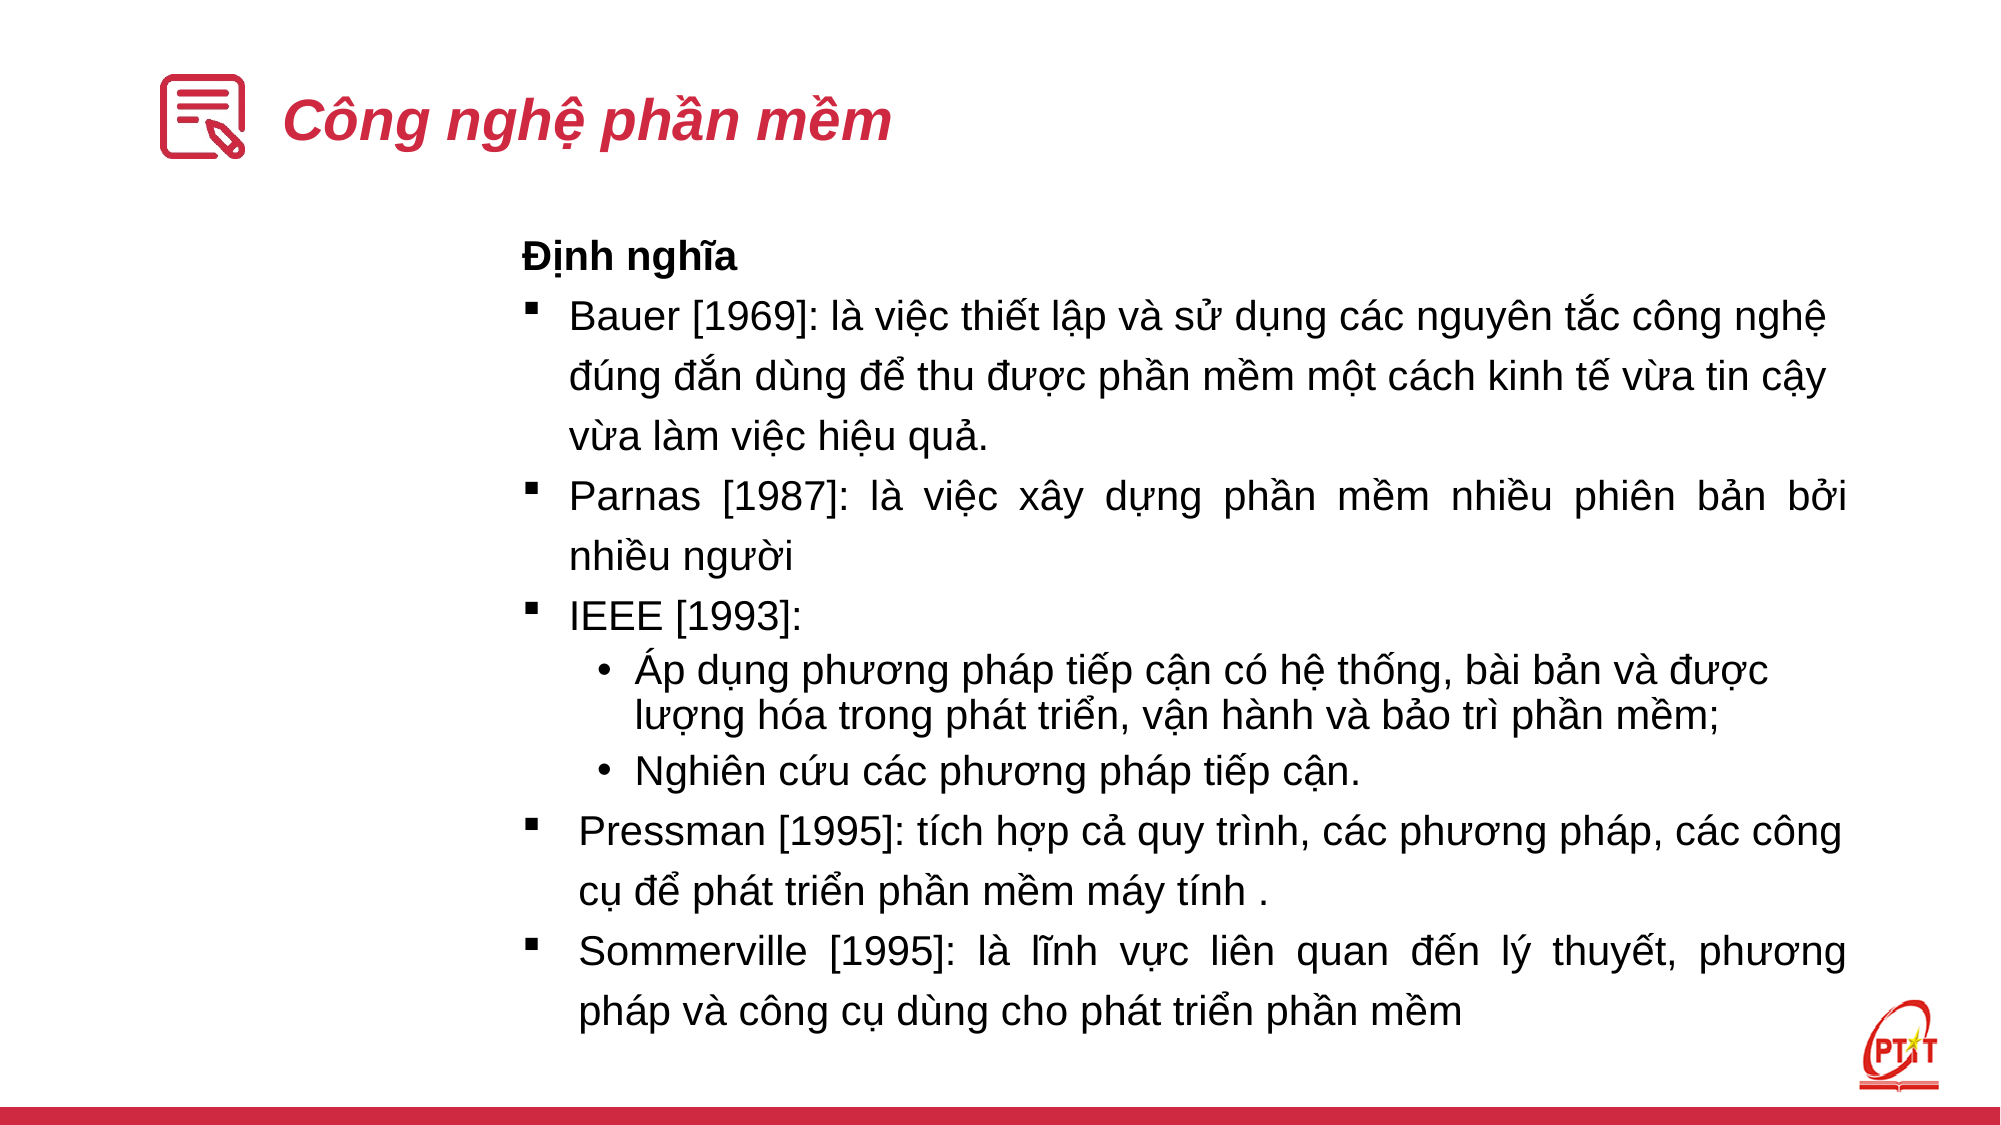

# Công nghệ phần mềm
Định nghĩa
Bauer [1969]: là việc thiết lập và sử dụng các nguyên tắc công nghệ đúng đắn dùng để thu được phần mềm một cách kinh tế vừa tin cậy vừa làm việc hiệu quả.
Parnas [1987]: là việc xây dựng phần mềm nhiều phiên bản bởi nhiều người
IEEE [1993]:
Áp dụng phương pháp tiếp cận có hệ thống, bài bản và được lượng hóa trong phát triển, vận hành và bảo trì phần mềm;
Nghiên cứu các phương pháp tiếp cận.
Pressman [1995]: tích hợp cả quy trình, các phương pháp, các công cụ để phát triển phần mềm máy tính .
Sommerville [1995]: là lĩnh vực liên quan đến lý thuyết, phương pháp và công cụ dùng cho phát triển phần mềm